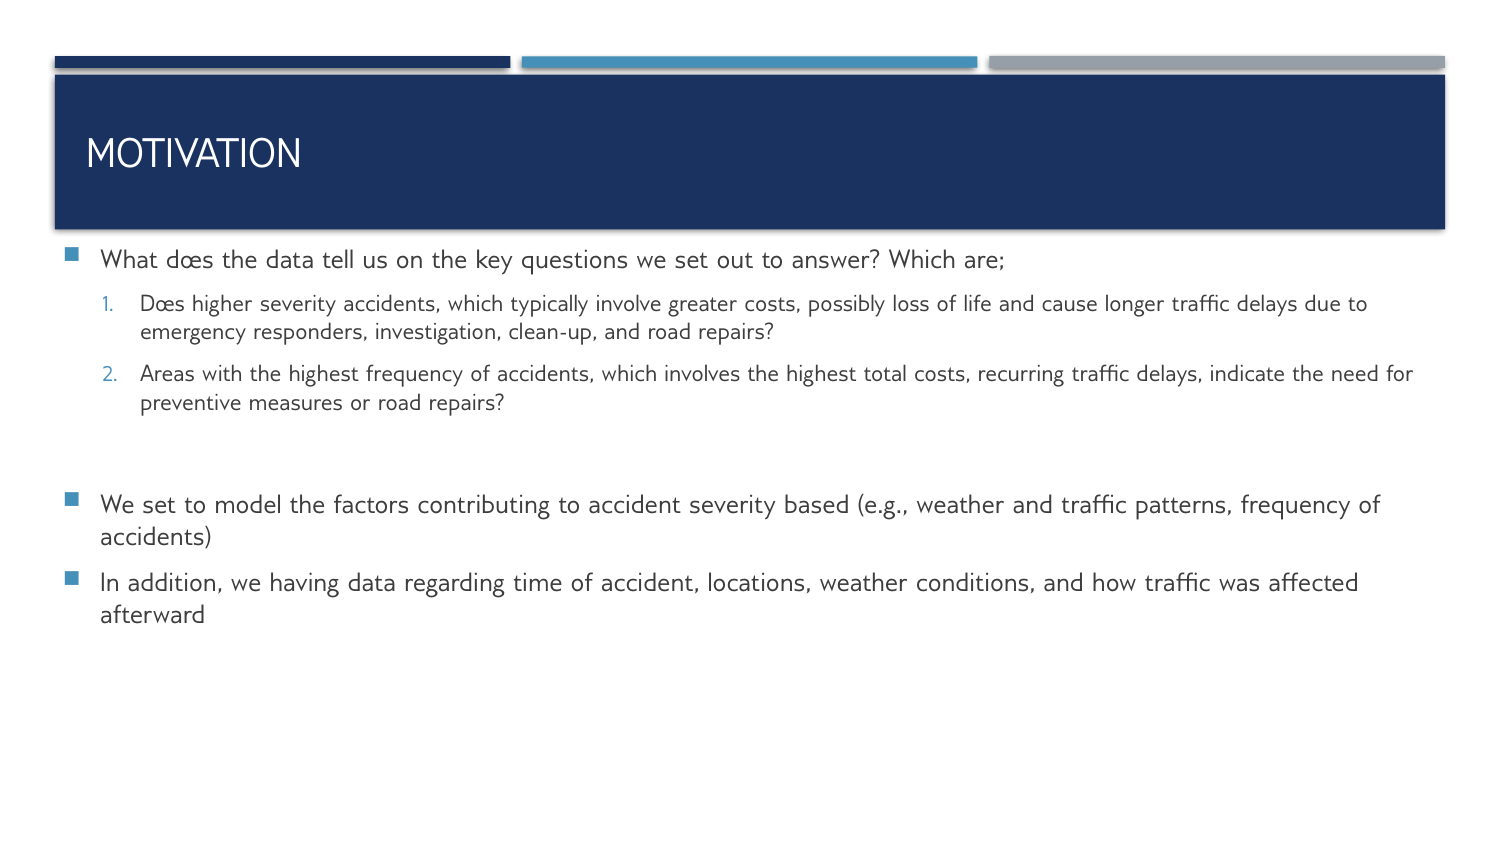

# Motivation
What does the data tell us on the key questions we set out to answer? Which are;
Does higher severity accidents, which typically involve greater costs, possibly loss of life and cause longer traffic delays due to emergency responders, investigation, clean-up, and road repairs?
Areas with the highest frequency of accidents, which involves the highest total costs, recurring traffic delays, indicate the need for preventive measures or road repairs?

We set to model the factors contributing to accident severity based (e.g., weather and traffic patterns, frequency of accidents)
In addition, we having data regarding time of accident, locations, weather conditions, and how traffic was affected afterward